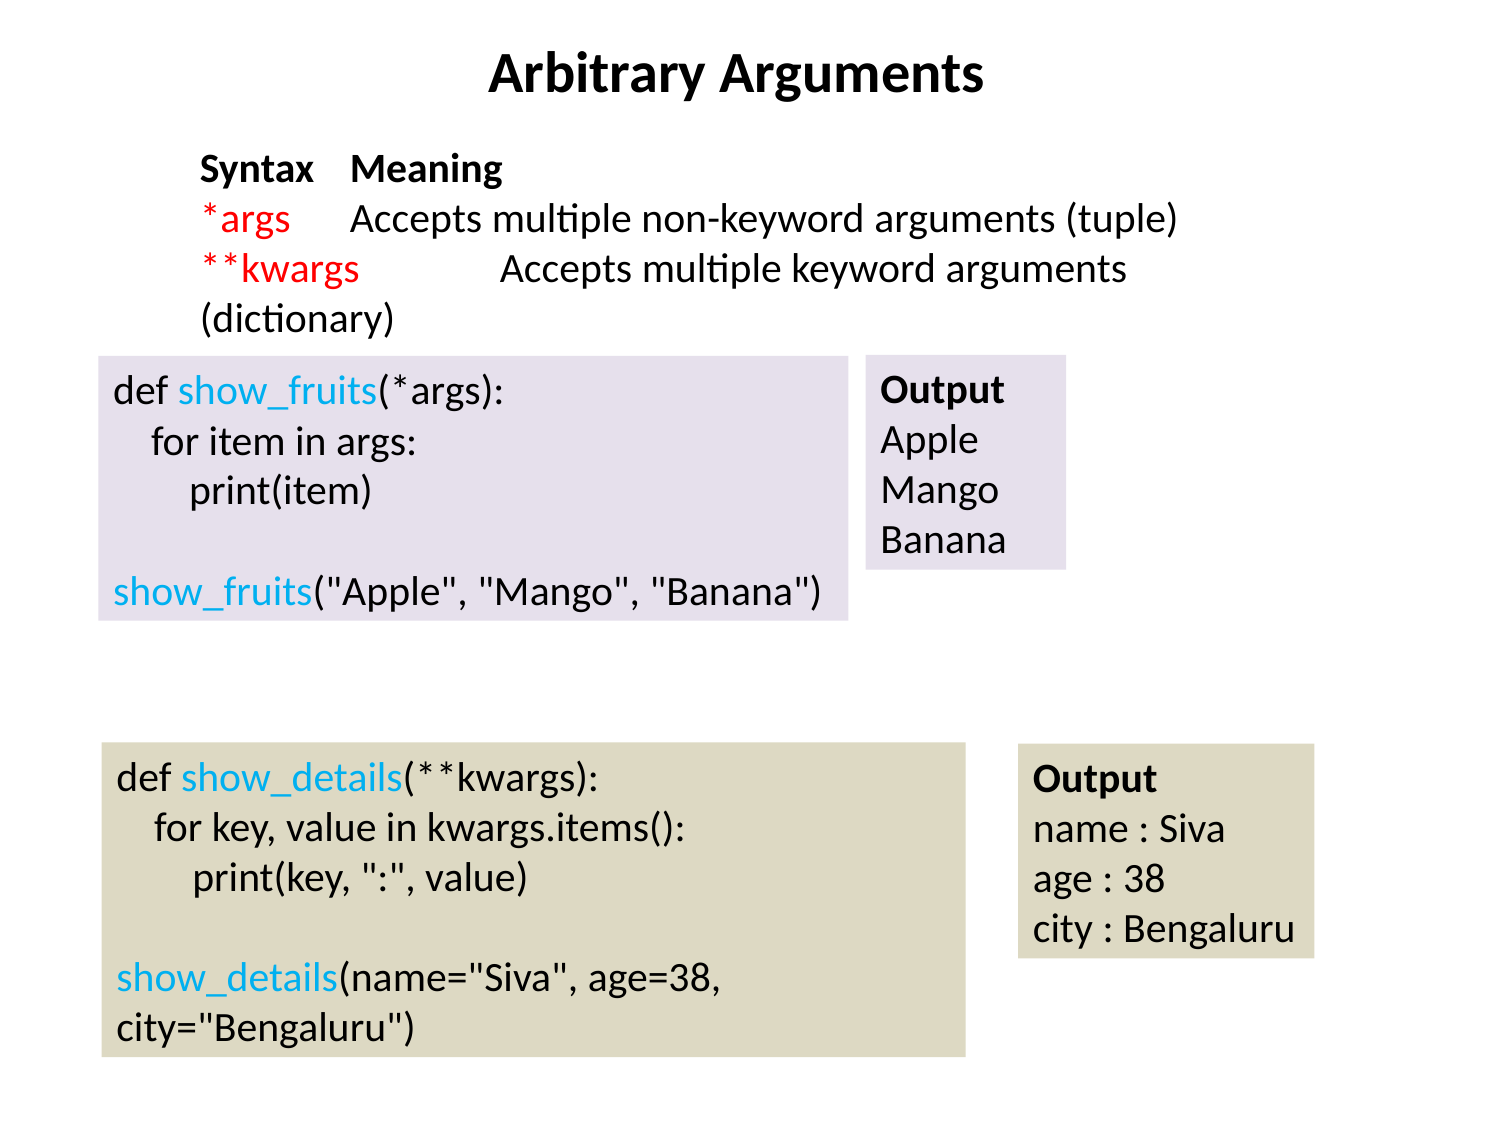

Arbitrary Arguments
Syntax	Meaning
*args	Accepts multiple non-keyword arguments (tuple)
**kwargs	Accepts multiple keyword arguments (dictionary)
Output
Apple
Mango
Banana
def show_fruits(*args):
    for item in args:
        print(item)

show_fruits("Apple", "Mango", "Banana")
def show_details(**kwargs):
    for key, value in kwargs.items():
        print(key, ":", value)

show_details(name="Siva", age=38, city="Bengaluru")
Output
name : Siva
age : 38
city : Bengaluru